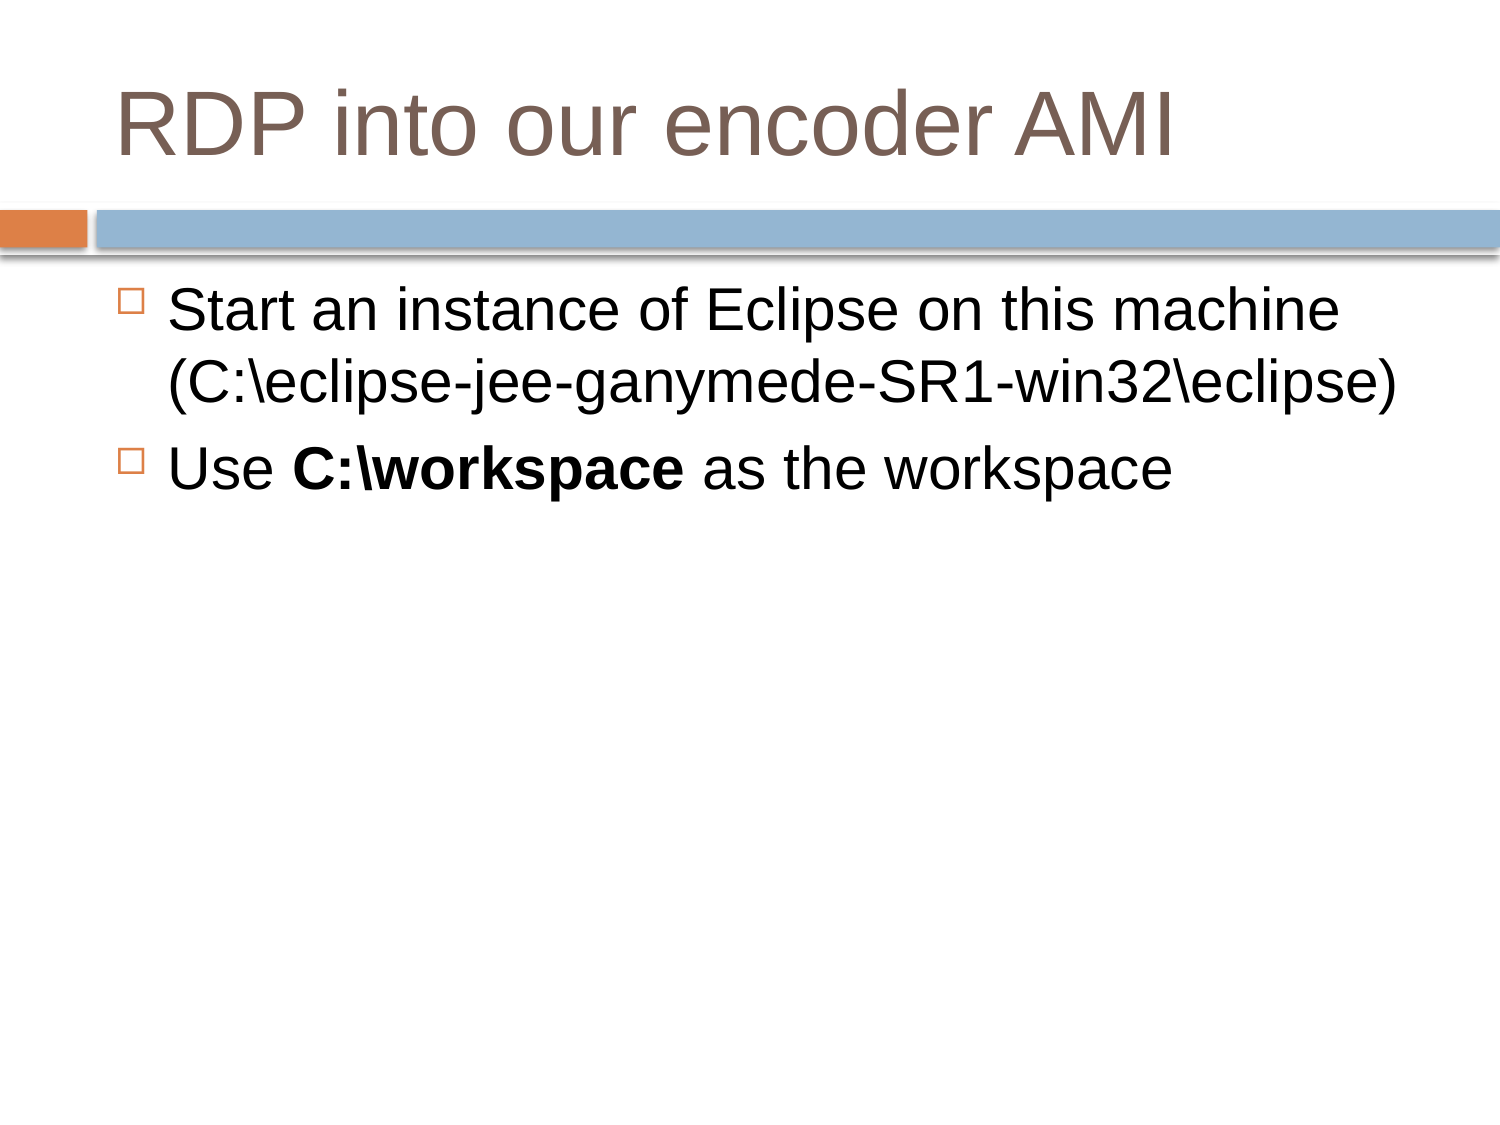

# RDP into our encoder AMI
Start an instance of Eclipse on this machine (C:\eclipse-jee-ganymede-SR1-win32\eclipse)
Use C:\workspace as the workspace